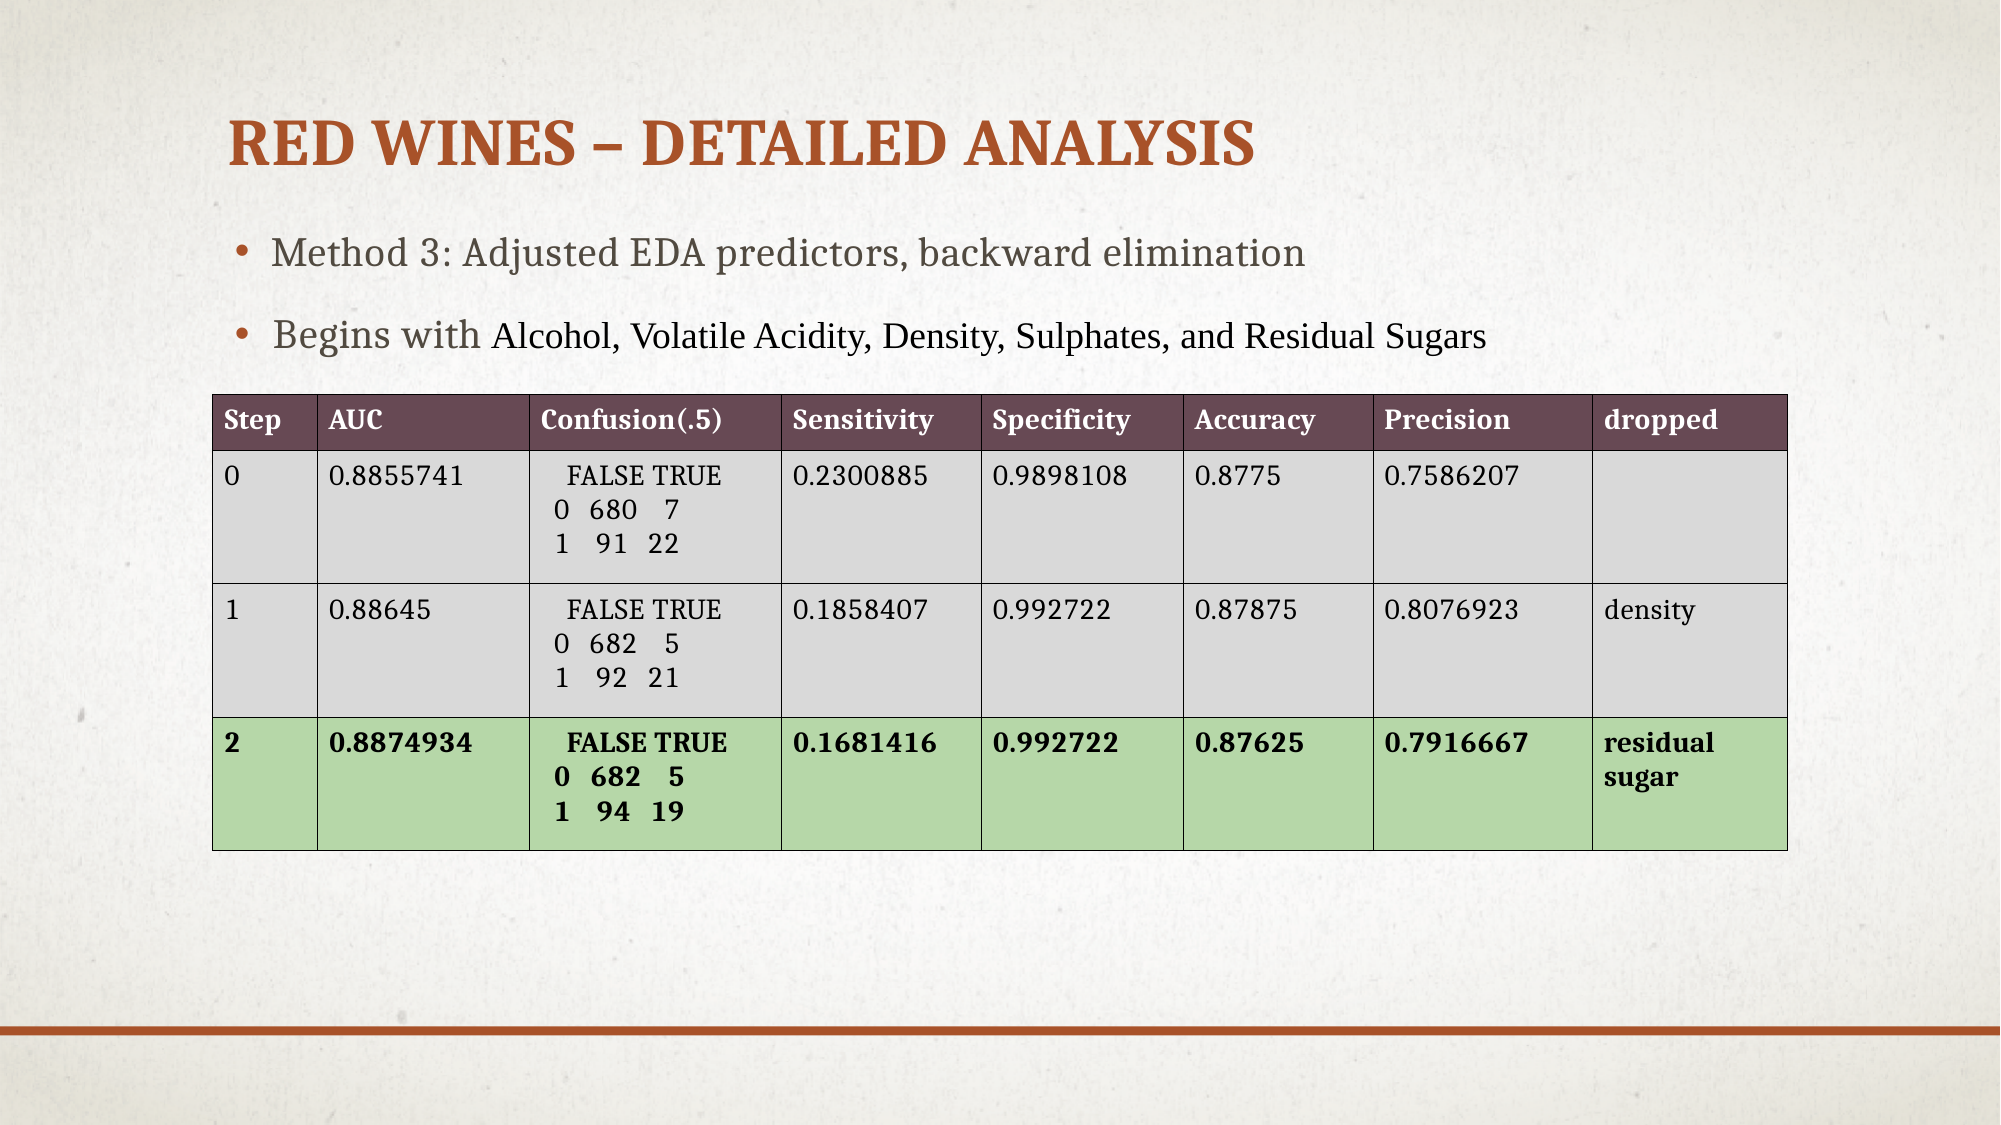

# red Wines – Detailed Analysis
Method 3: Adjusted EDA predictors, backward elimination
Begins with Alcohol, Volatile Acidity, Density, Sulphates, and Residual Sugars
| Step | AUC | Confusion(.5) | Sensitivity | Specificity | Accuracy | Precision | dropped |
| --- | --- | --- | --- | --- | --- | --- | --- |
| 0 | 0.8855741 | FALSE TRUE   0   680    7   1    91   22 | 0.2300885 | 0.9898108 | 0.8775 | 0.7586207 |  |
| 1 | 0.88645 | FALSE TRUE   0   682    5   1    92   21 | 0.1858407 | 0.992722 | 0.87875 | 0.8076923 | density |
| 2 | 0.8874934 | FALSE TRUE   0   682    5   1    94   19 | 0.1681416 | 0.992722 | 0.87625 | 0.7916667 | residual sugar |